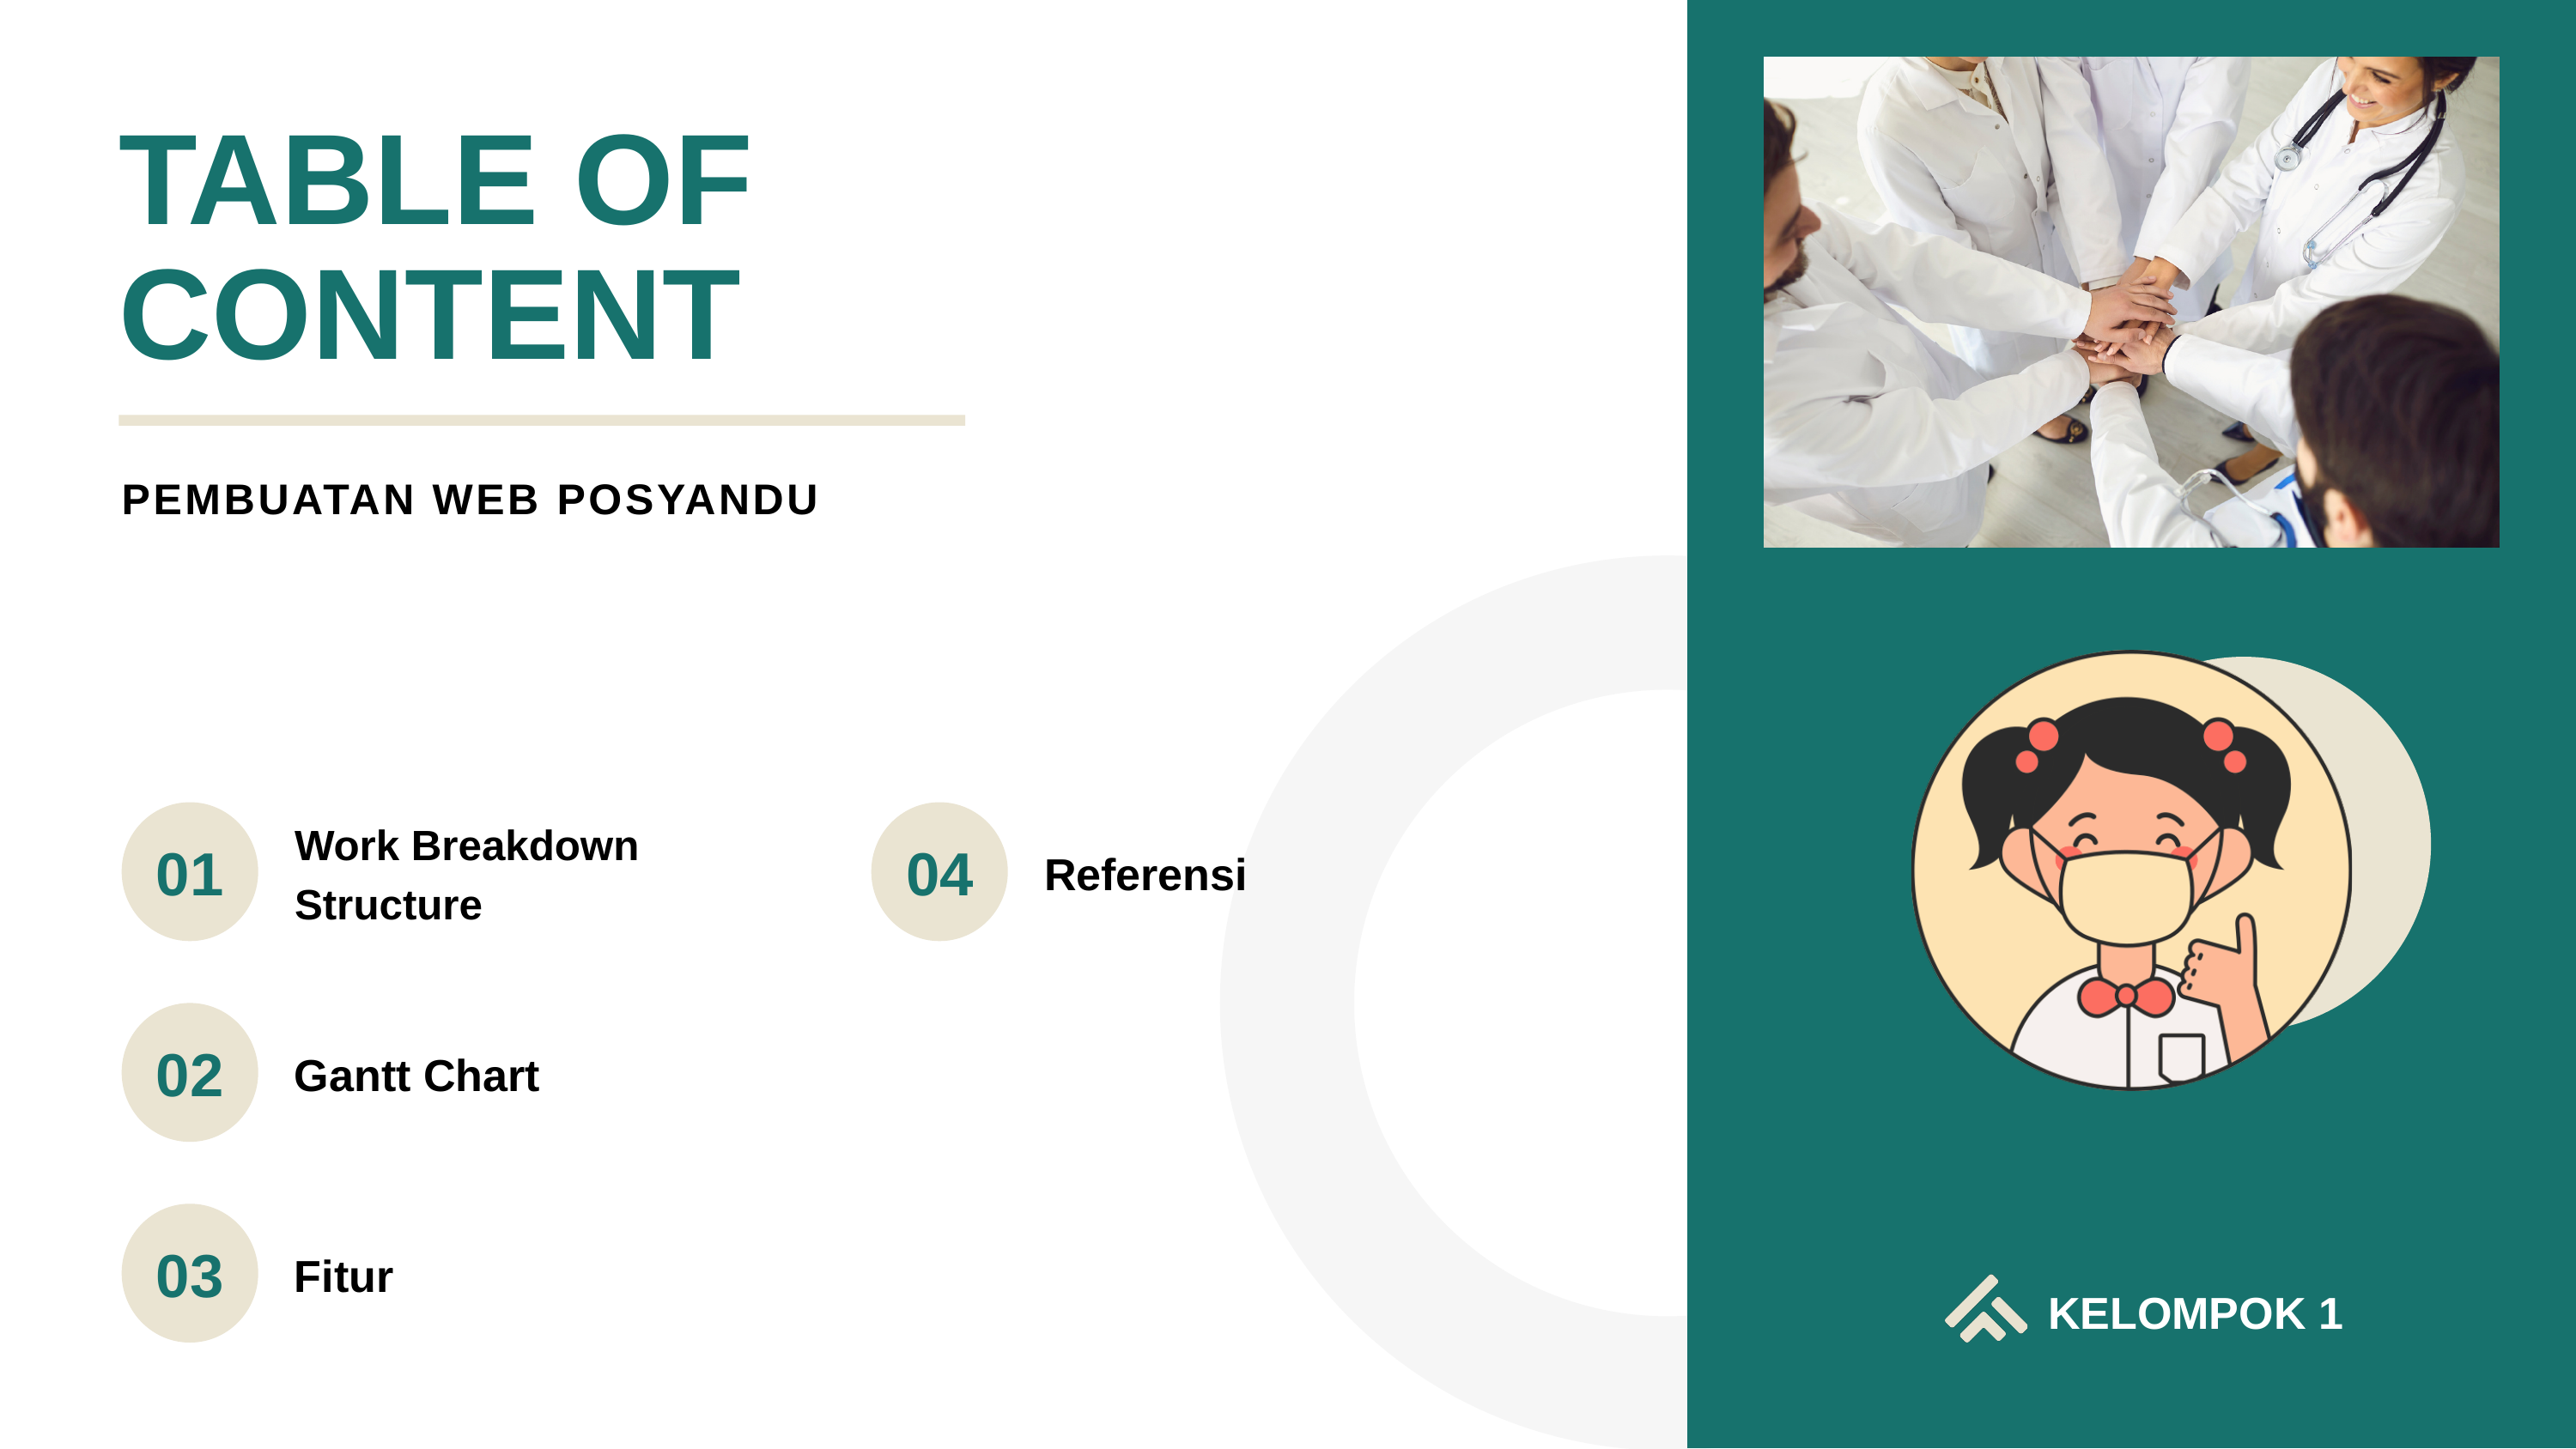

TABLE OF CONTENT

PEMBUATAN WEB POSYANDU

01

04
Work Breakdown Structure
Referensi

02
Gantt Chart

03
Fitur

KELOMPOK 1